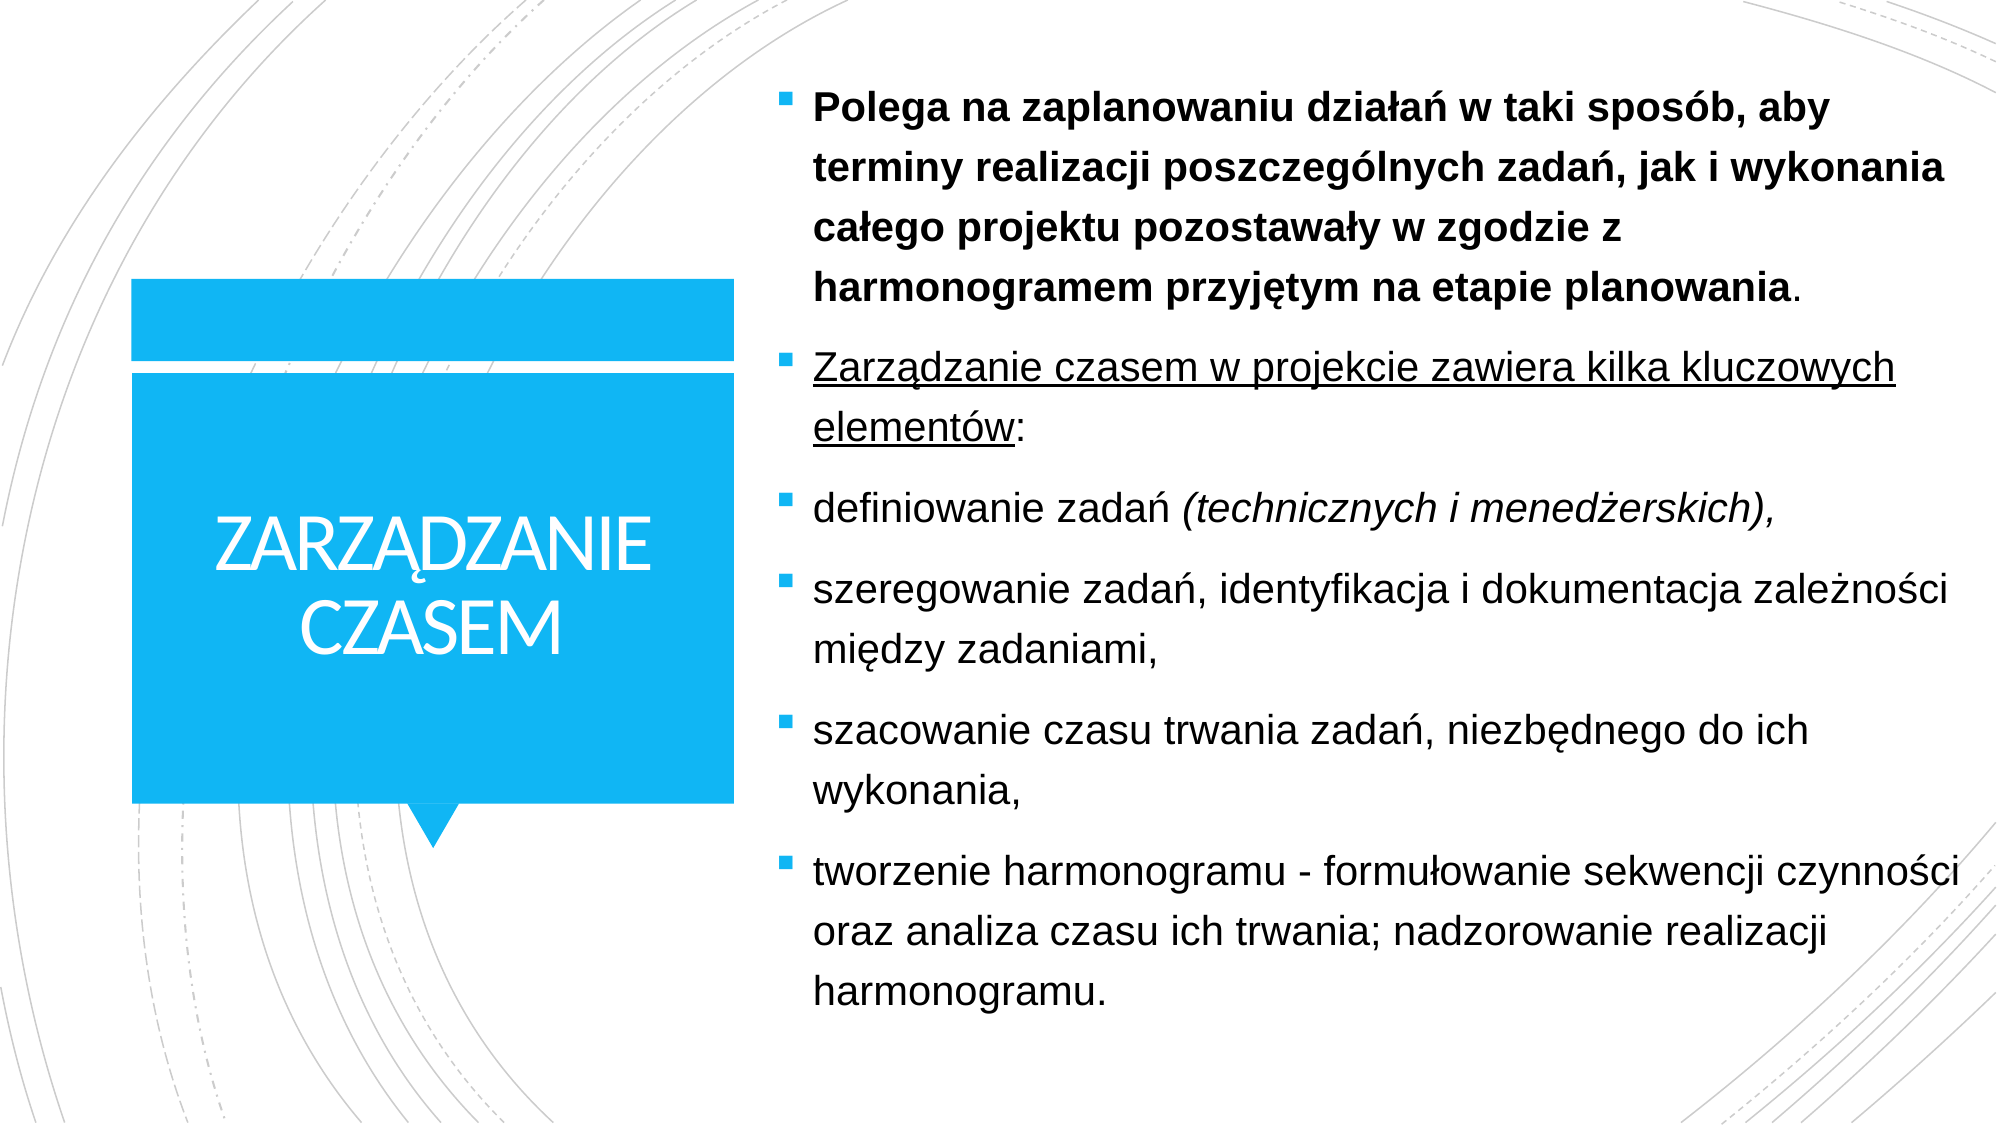

Polega na zaplanowaniu działań w taki sposób, aby terminy realizacji poszczególnych zadań, jak i wykonania całego projektu pozostawały w zgodzie z harmonogramem przyjętym na etapie planowania.
Zarządzanie czasem w projekcie zawiera kilka kluczowych elementów:
definiowanie zadań (technicznych i menedżerskich),
szeregowanie zadań, identyfikacja i dokumentacja zależności między zadaniami,
szacowanie czasu trwania zadań, niezbędnego do ich wykonania,
tworzenie harmonogramu - formułowanie sekwencji czynności oraz analiza czasu ich trwania; nadzorowanie realizacji harmonogramu.

# ZARZĄDZANIE CZASEM